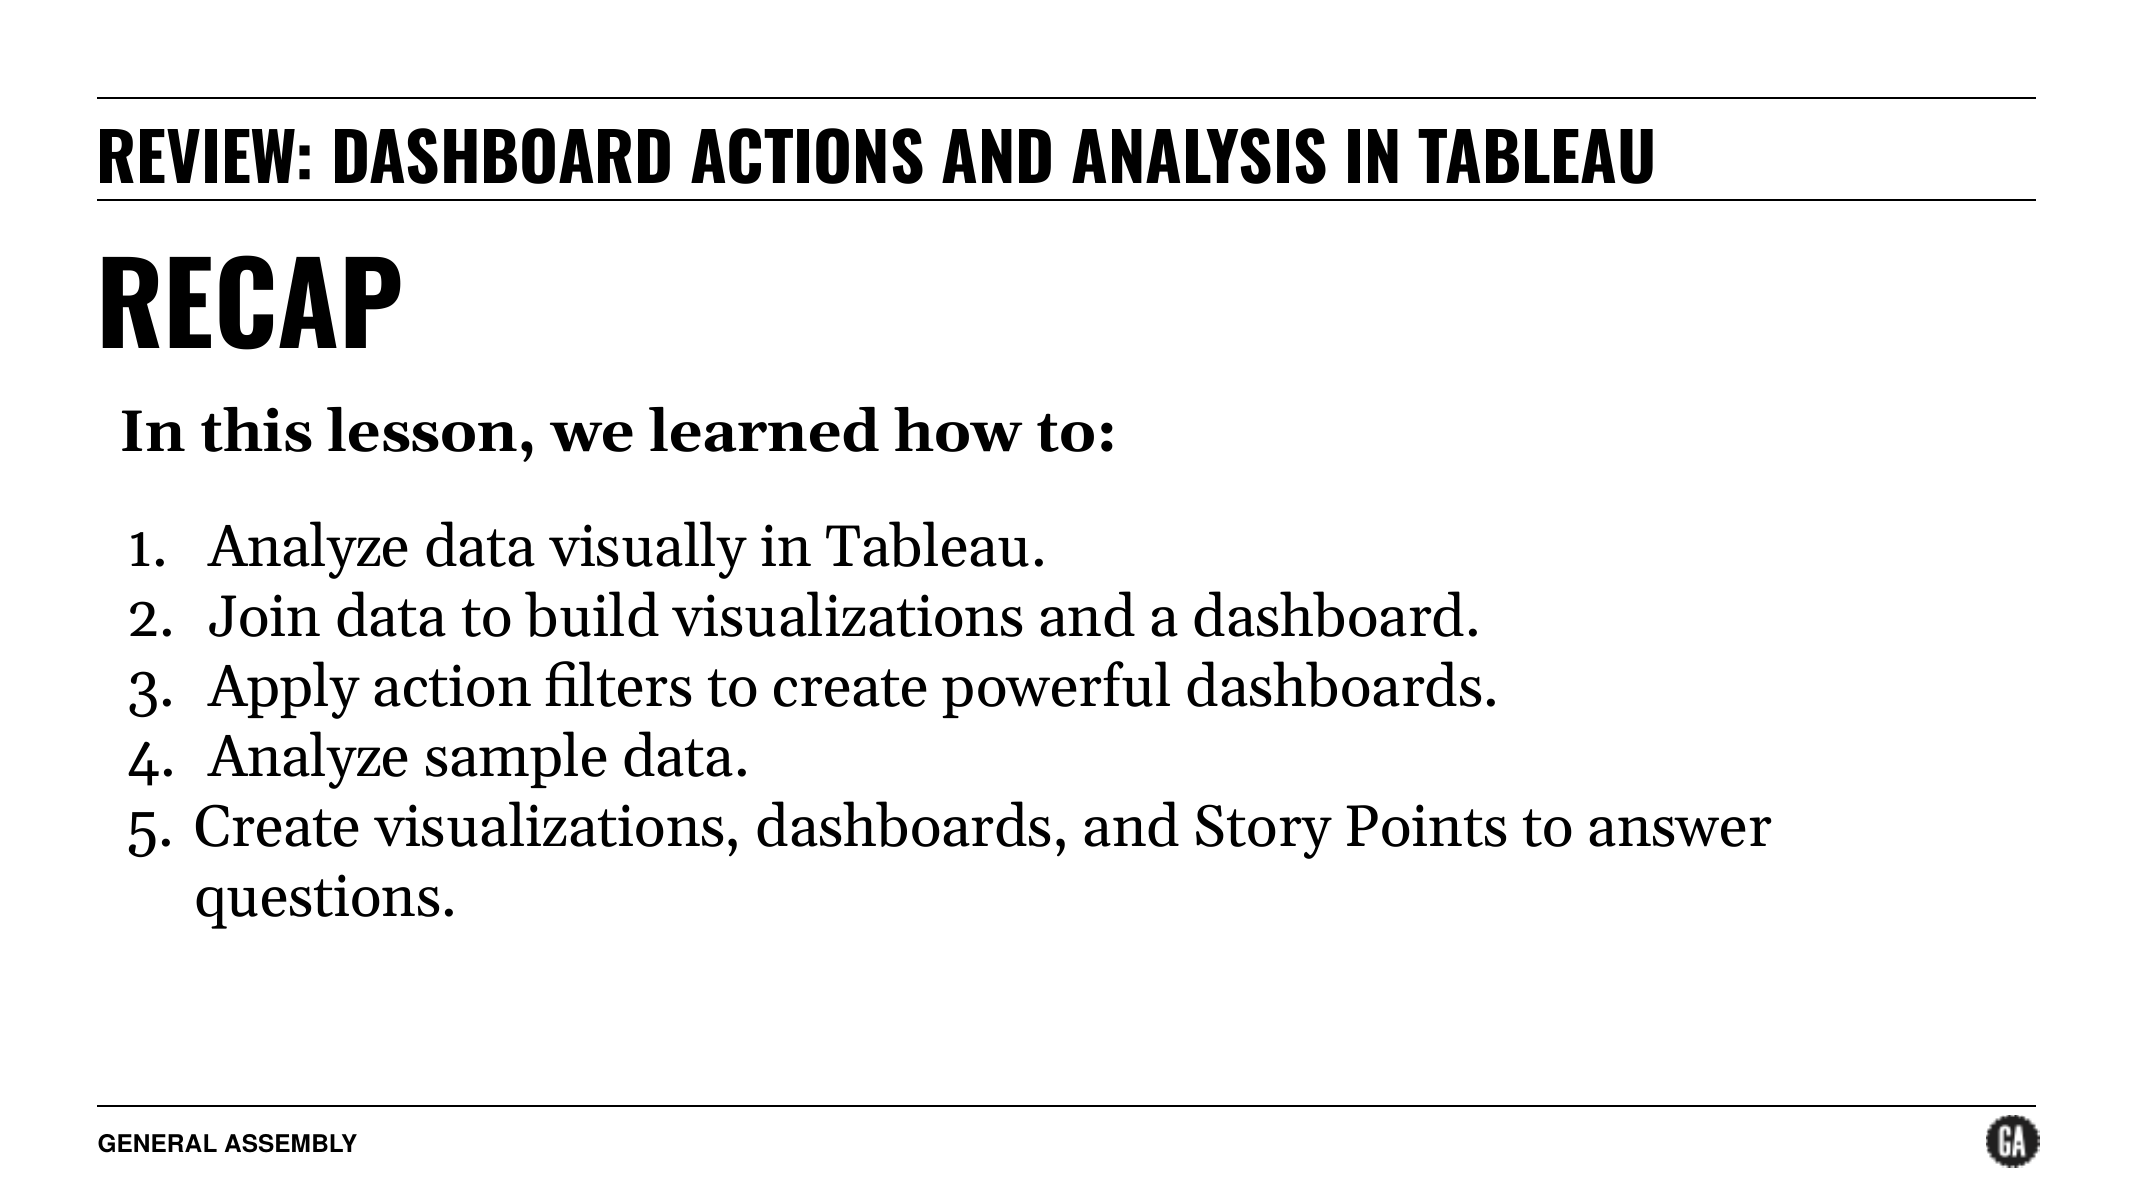

# REVIEW: DASHBOARD ACTIONS AND ANALYSIS IN TABLEAU
RECAP
In this lesson, we learned how to:
 Analyze data visually in Tableau.
 Join data to build visualizations and a dashboard.
 Apply action filters to create powerful dashboards.
 Analyze sample data.
Create visualizations, dashboards, and Story Points to answer questions.